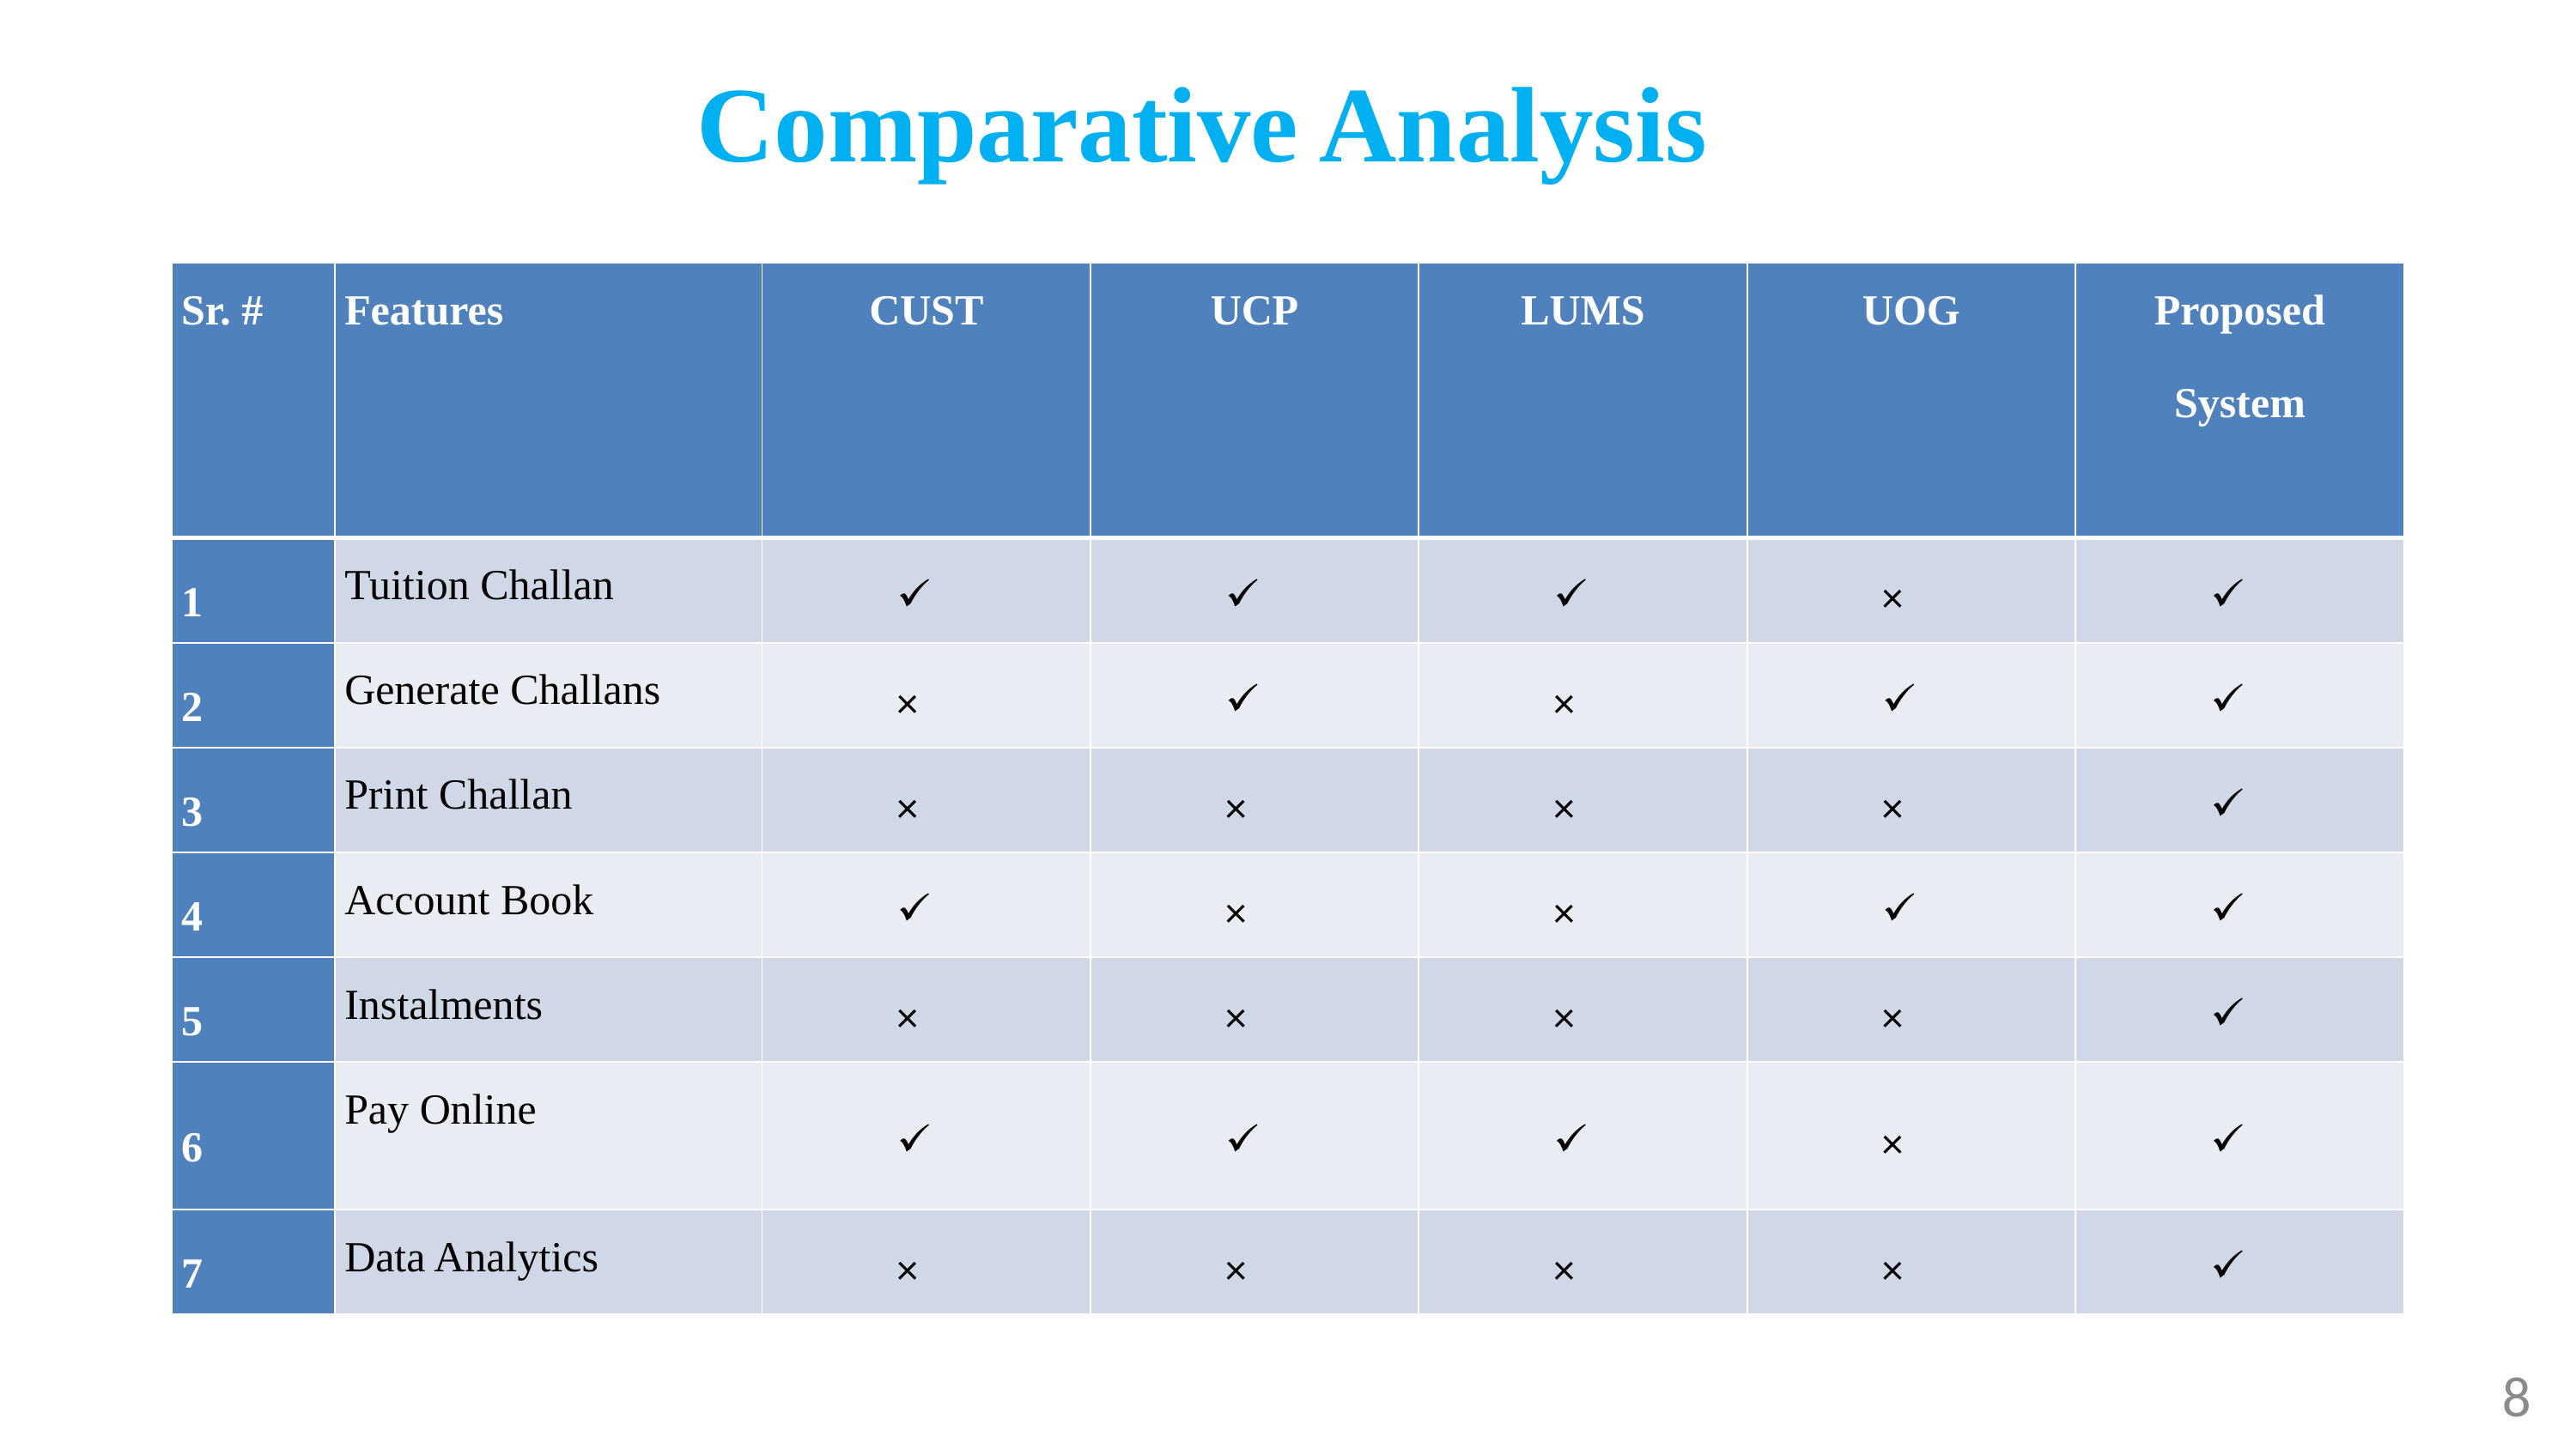

# Comparative Analysis
| Sr. # | Features | CUST | UCP | LUMS | UOG | Proposed System |
| --- | --- | --- | --- | --- | --- | --- |
| 1 | Tuition Challan |  |  |  |  |  |
| 2 | Generate Challans |  |  |  |  |  |
| 3 | Print Challan |  |  |  |  |  |
| 4 | Account Book |  |  |  |  |  |
| 5 | Instalments |  |  |  |  |  |
| 6 | Pay Online |  |  |  |  |  |
| 7 | Data Analytics |  |  |  |  |  |
8